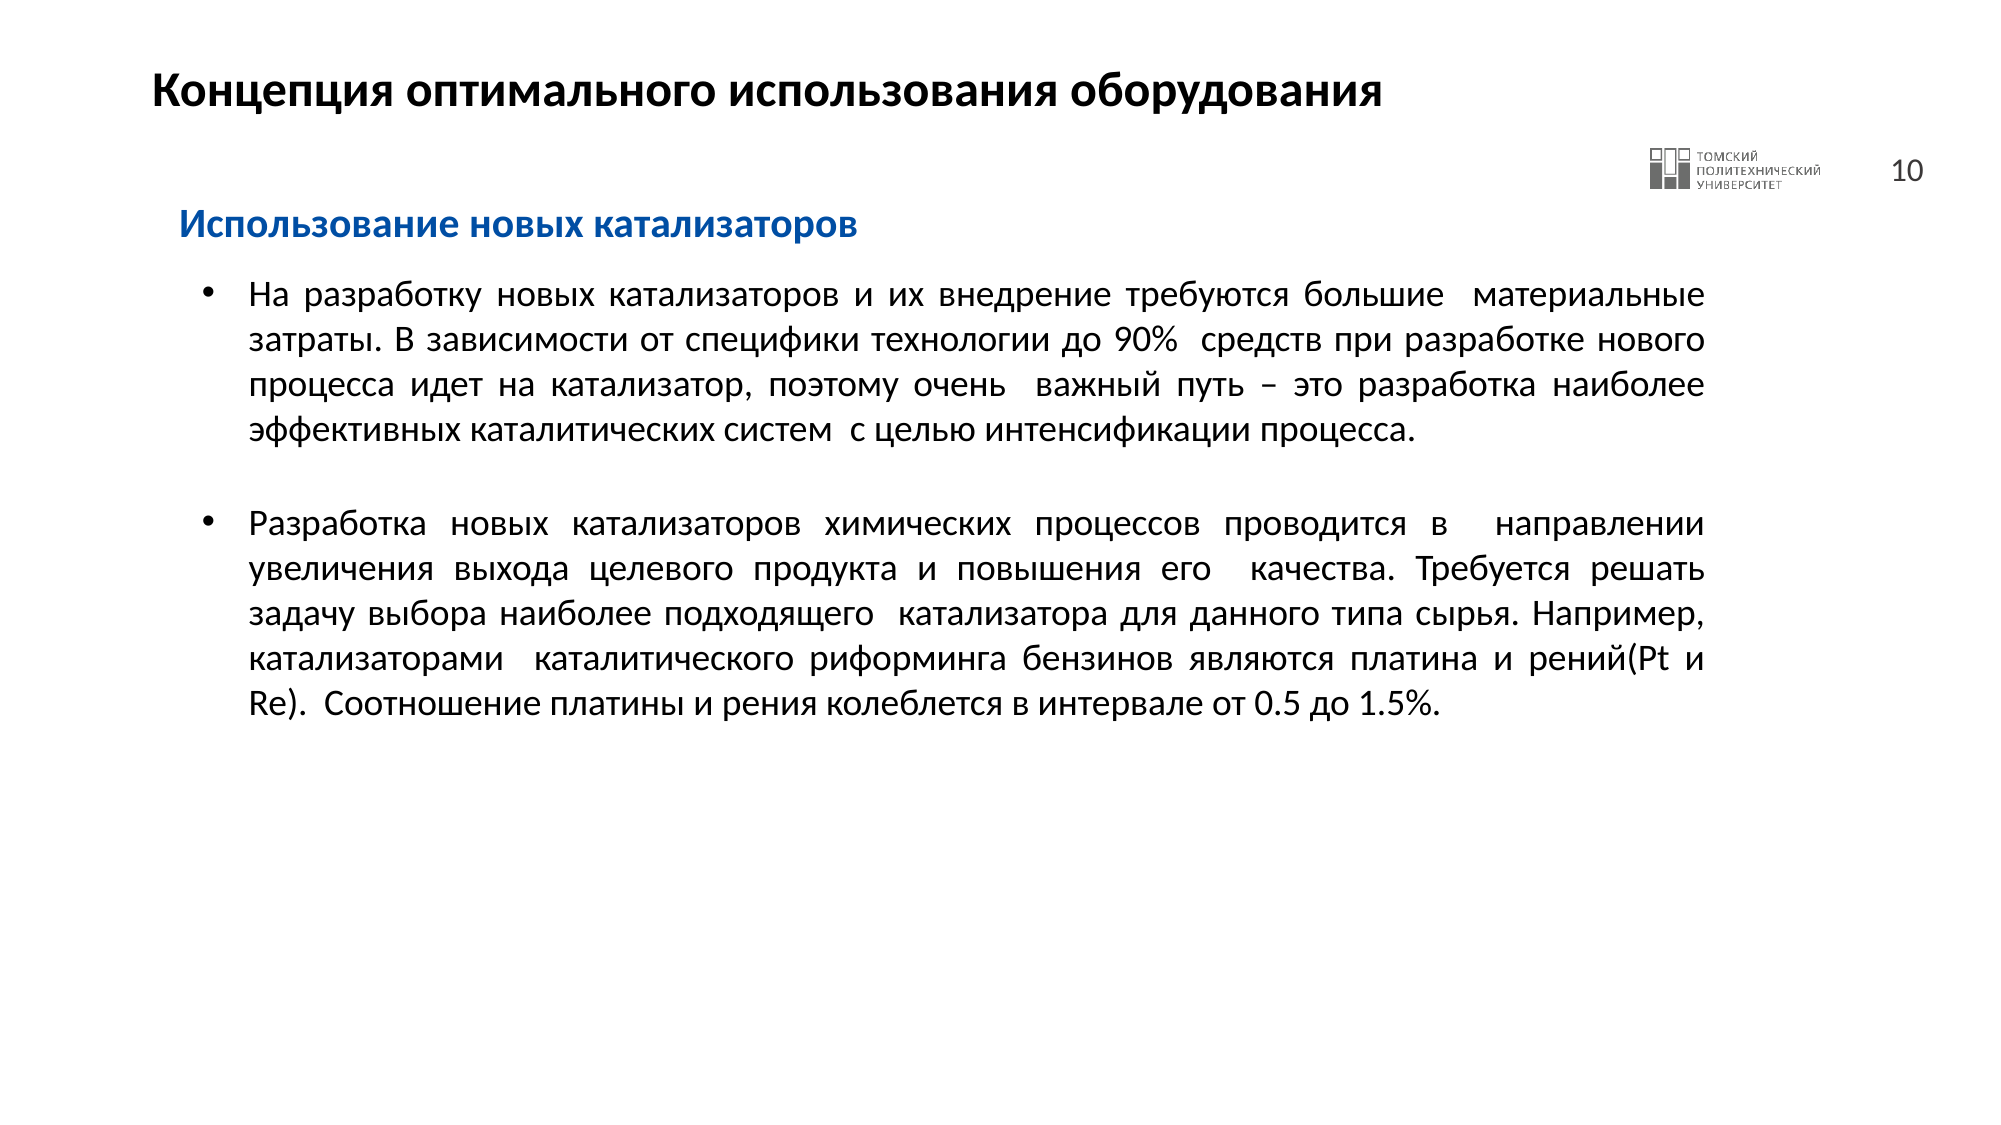

# Концепция оптимального использования оборудования
Использование новых катализаторов
На разработку новых катализаторов и их внедрение требуются большие  материальные затраты. В зависимости от специфики технологии до 90%  средств при разработке нового процесса идет на катализатор, поэтому очень  важный путь – это разработка наиболее эффективных каталитических систем  с целью интенсификации процесса.

Разработка новых катализаторов химических процессов проводится в  направлении увеличения выхода целевого продукта и повышения его  качества. Требуется решать задачу выбора наиболее подходящего  катализатора для данного типа сырья. Например, катализаторами  каталитического риформинга бензинов являются платина и рений(Pt и Re).  Соотношение платины и рения колеблется в интервале от 0.5 до 1.5%.